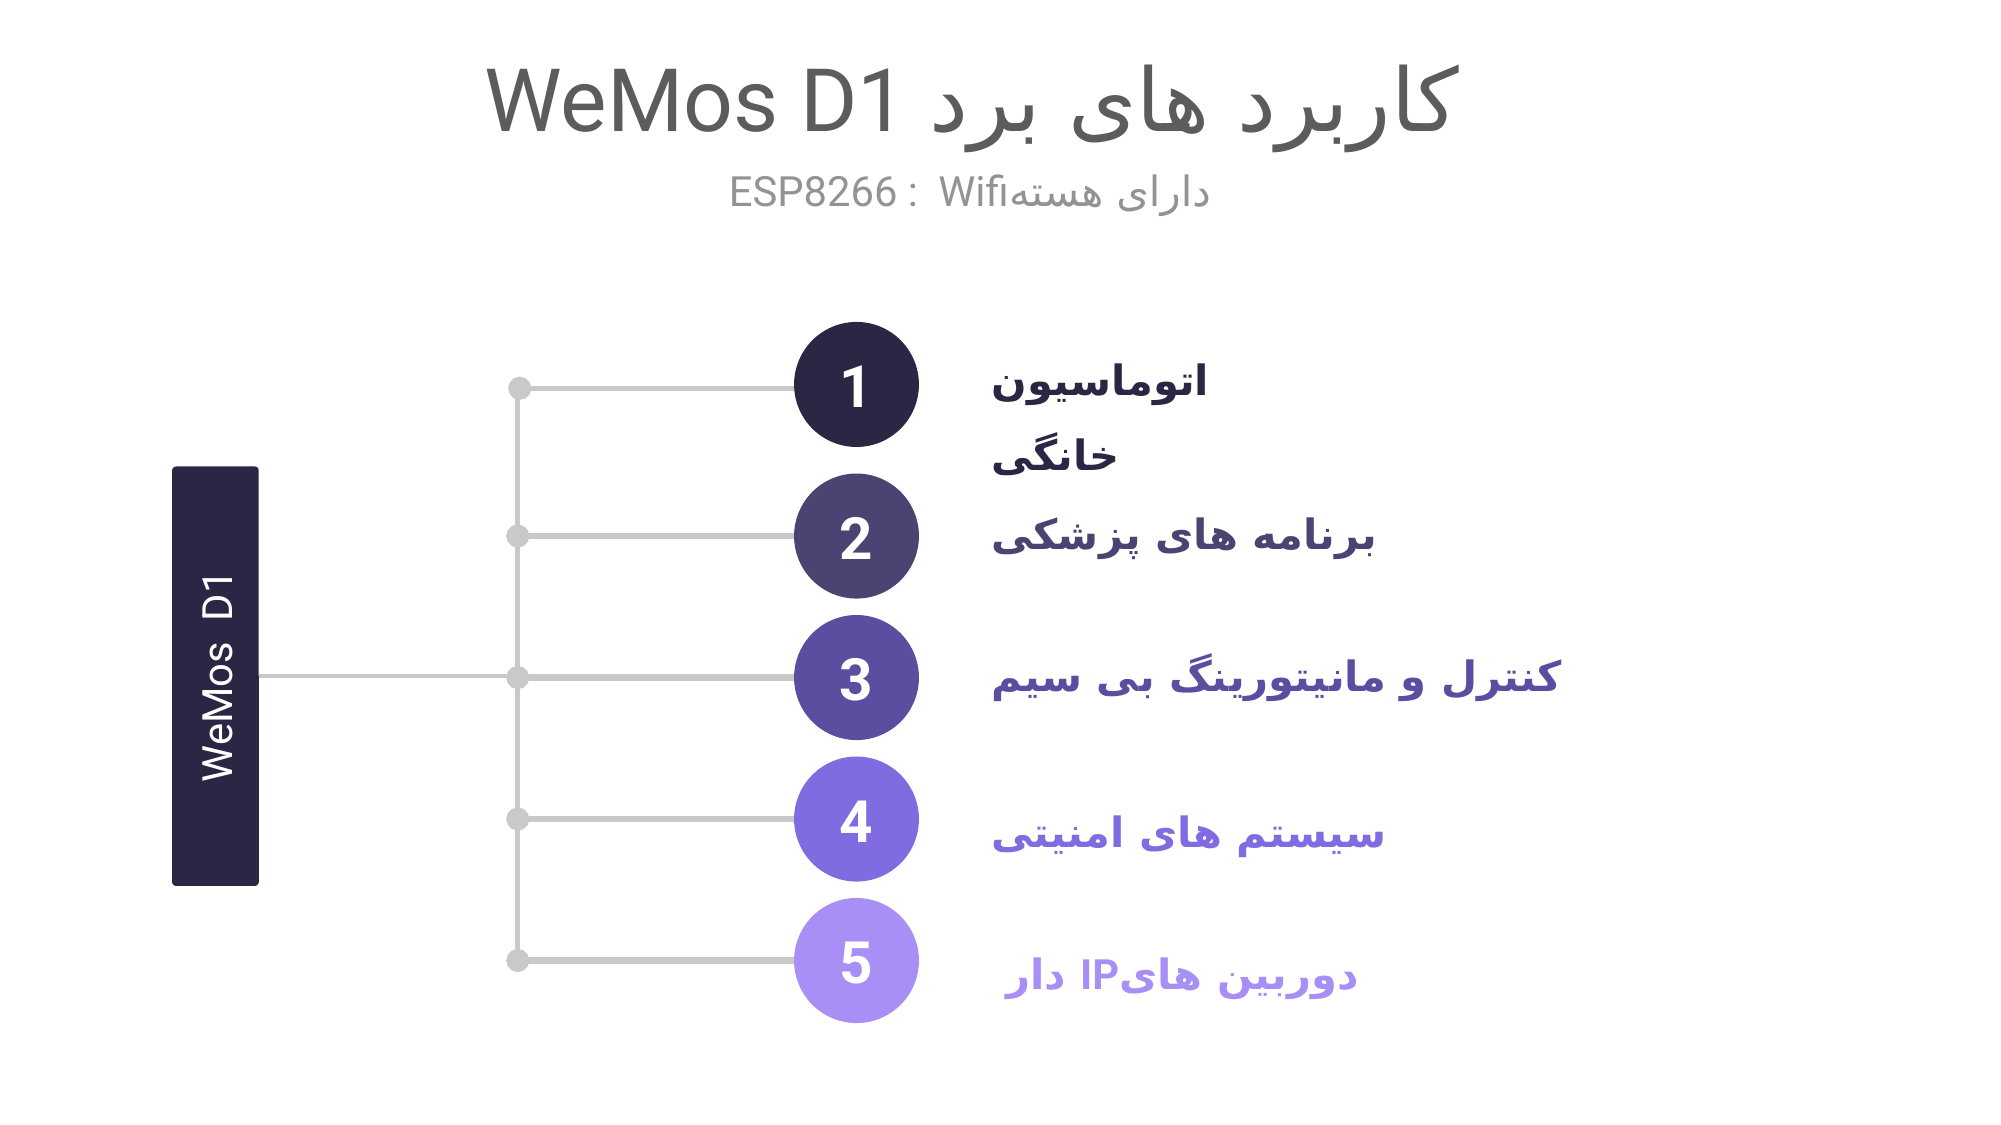

# WeMos D1 کاربرد های برد
ESP8266 :  Wifiدارای هسته
اتوماسیون خانگی
1
2
برنامه های پزشکی
3
کنترل و مانیتورینگ بی سیم
WeMos  D1
4
سیستم های امنیتی
5
 دار IPدوربین های